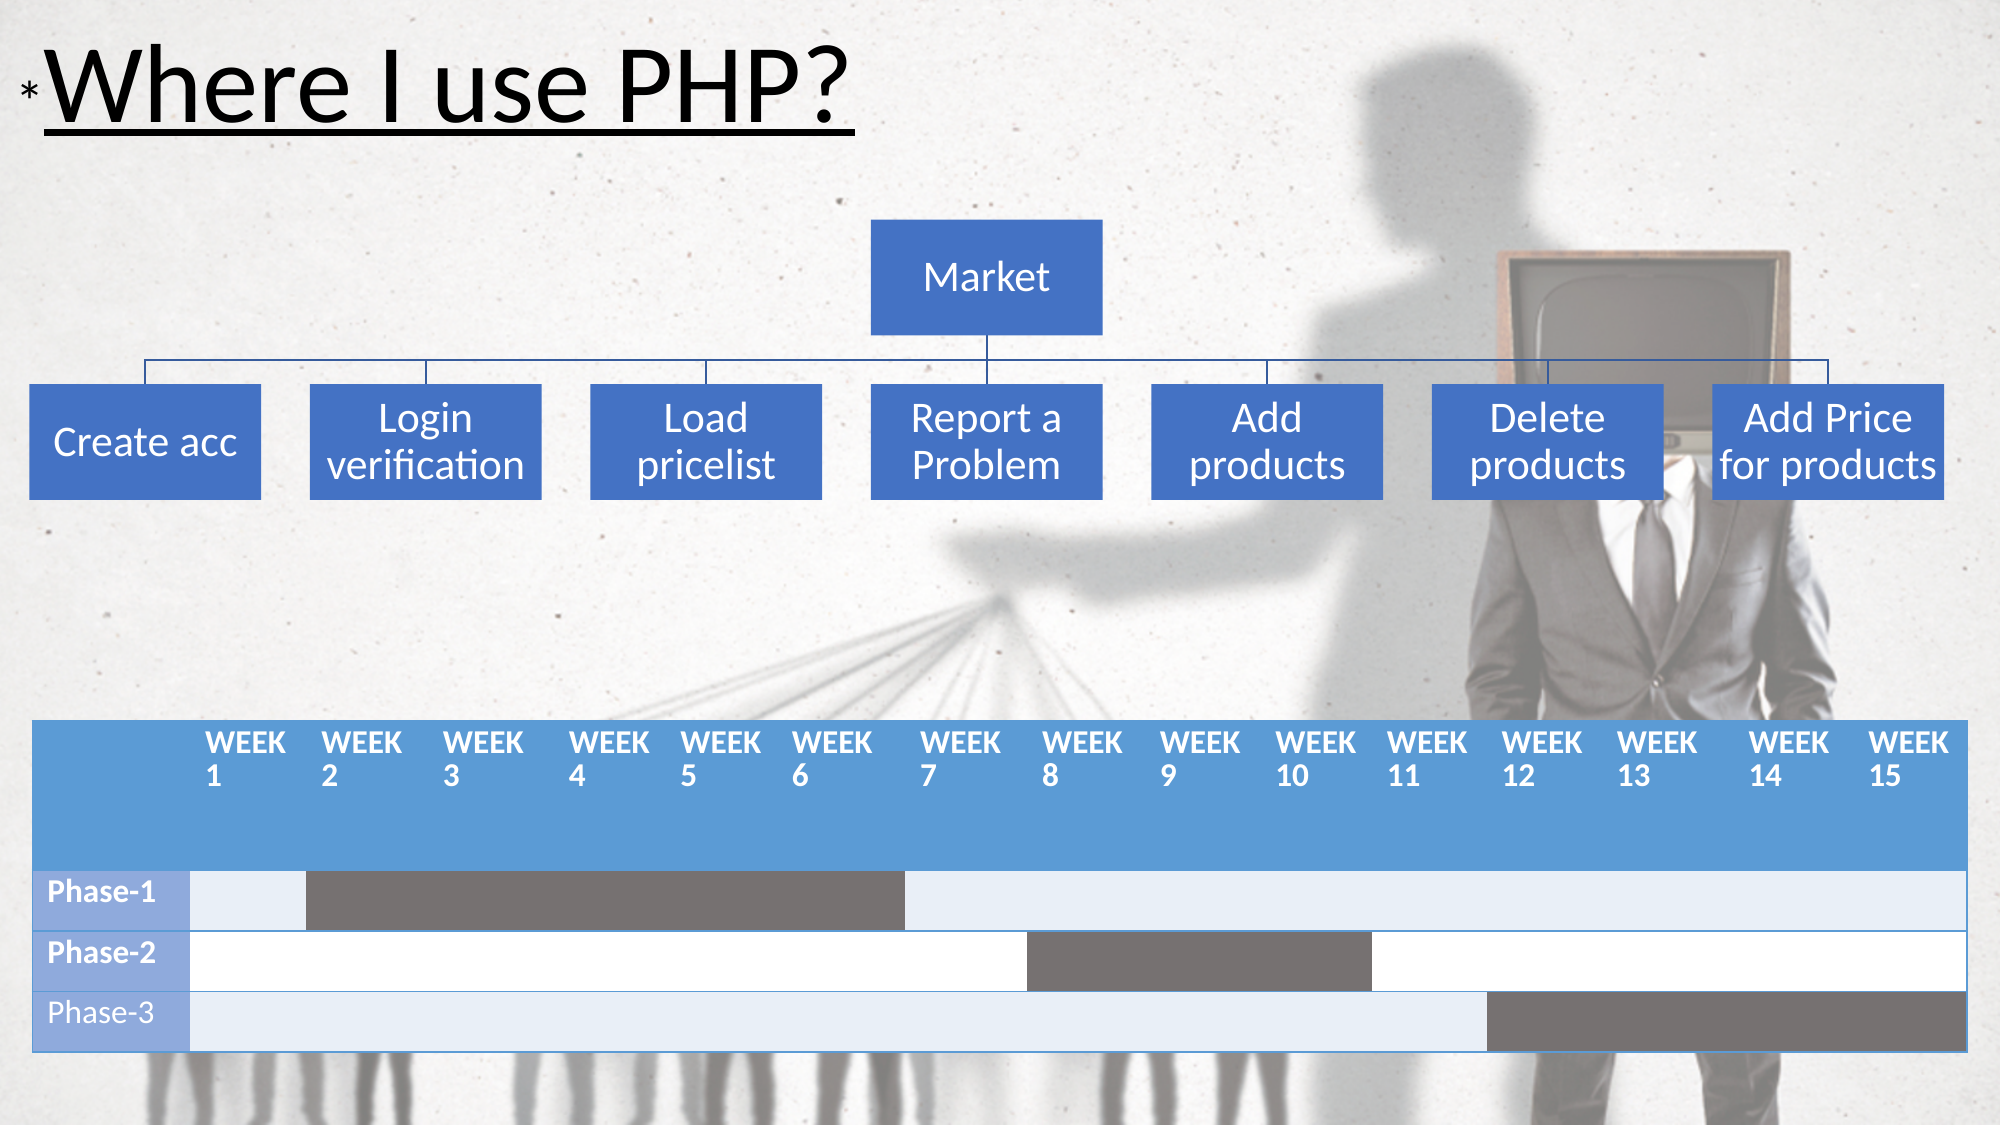

*Where I use PHP?
Market
Create acc
Login verification
Load pricelist
Report a Problem
Add products
Delete products
Add Price for products
|  | WEEK 1 | WEEK 2 | WEEK 3 | WEEK 4 | WEEK 5 | WEEK 6 | WEEK 7 | WEEK 8 | WEEK 9 | WEEK 10 | WEEK 11 | WEEK 12 | WEEK 13 | WEEK 14 | WEEK 15 |
| --- | --- | --- | --- | --- | --- | --- | --- | --- | --- | --- | --- | --- | --- | --- | --- |
| Phase-1 |  |  |  |  |  |  |  |  |  |  |  |  |  |  |  |
| Phase-2 |  |  |  |  |  |  |  |  |  |  |  |  |  |  |  |
| Phase-3 |  |  |  |  |  |  |  |  |  |  |  |  |  |  |  |